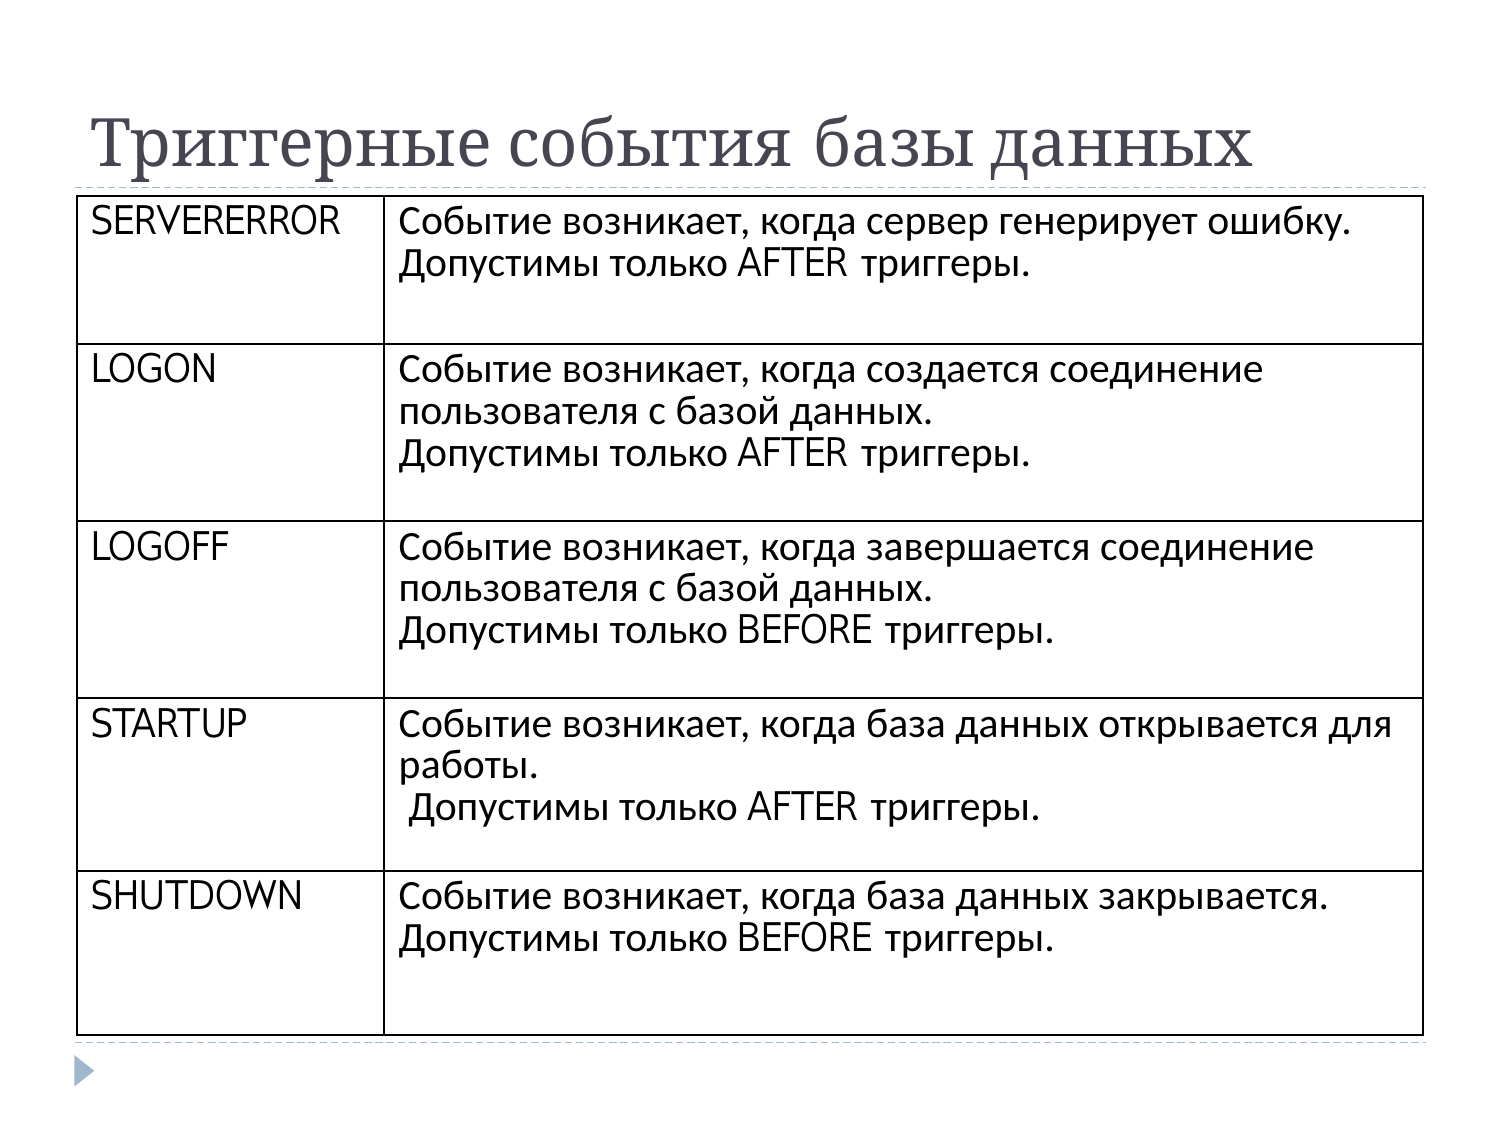

# Триггерные события базы данных
| SERVERERROR | Событие возникает, когда сервер генерирует ошибку. Допустимы только AFTER триггеры. |
| --- | --- |
| LOGON | Событие возникает, когда создается соединение пользователя с базой данных. Допустимы только AFTER триггеры. |
| LOGOFF | Событие возникает, когда завершается соединение пользователя с базой данных. Допустимы только BEFORE триггеры. |
| STARTUP | Событие возникает, когда база данных открывается для работы. Допустимы только AFTER триггеры. |
| SHUTDOWN | Событие возникает, когда база данных закрывается. Допустимы только BEFORE триггеры. |